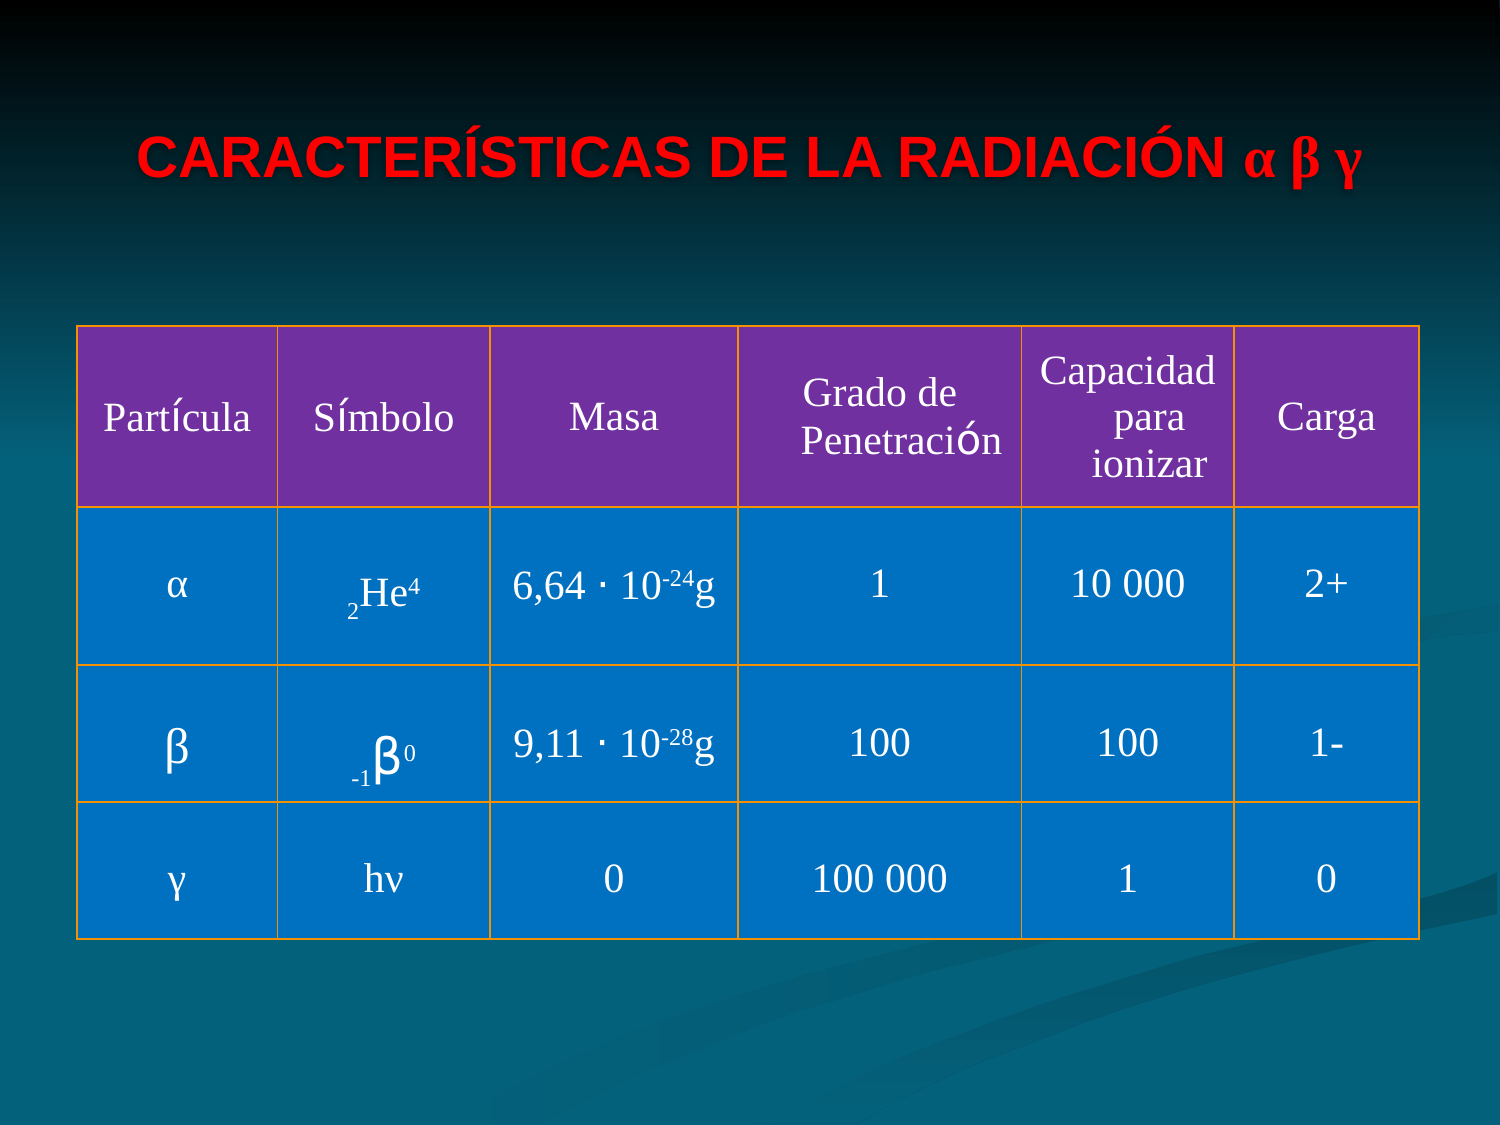

CARACTERÍSTICAS DE LA RADIACIÓN α β γ
| Partícula | Símbolo | Masa | Grado de Penetración | Capacidad para ionizar | Carga |
| --- | --- | --- | --- | --- | --- |
| α | 2He4 | 6,64 · 10-24g | 1 | 10 000 | 2+ |
| β | -1β0 | 9,11 · 10-28g | 100 | 100 | 1- |
| γ | hν | 0 | 100 000 | 1 | 0 |